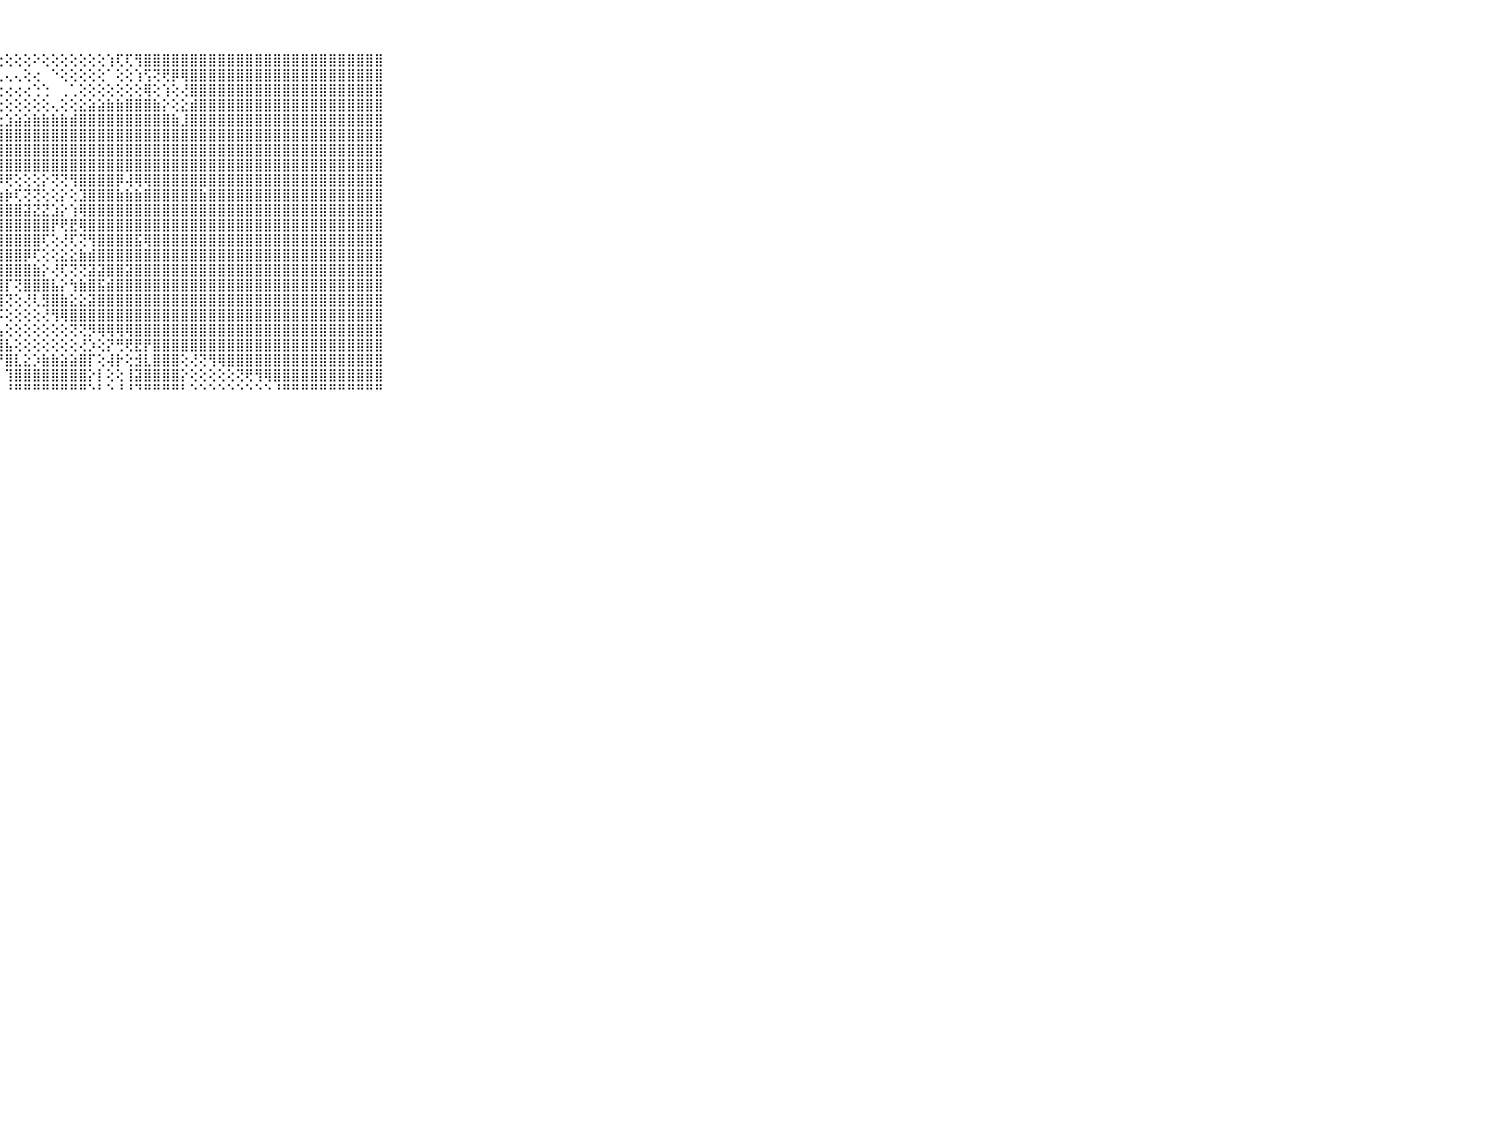

⠀⠀⠀⠀⠀⠀⠀⠀⠀⠀⠀⣿⣿⣿⣿⣿⣿⣿⣿⣿⣿⣿⣿⣿⢿⢏⢝⢕⢕⢕⢕⠕⢕⢕⢕⢕⢕⢕⢕⢱⢏⢏⢻⣿⣿⣿⣿⣿⣿⣿⣿⣿⣿⣿⣿⣿⣿⣿⣿⣿⣿⣿⣿⣿⣿⣿⣿⣿⣿⠀⠀⠀⠀⠀⠀⠀⠀⠀⠀⠀⠀
⠀⠀⠀⠀⠀⠀⠀⠀⠀⠀⠀⣿⣿⣿⣿⣿⣿⣿⣿⣿⣿⣿⣿⣷⡕⢕⢕⢁⢄⢄⢕⢔⠀⠑⢕⢕⢕⢕⢕⠁⢕⢕⢱⢫⢝⢟⡿⢿⣿⣿⣿⣿⣿⣿⣿⣿⣿⣿⣿⣿⣿⣿⣿⣿⣿⣿⣿⣿⣿⠀⠀⠀⠀⠀⠀⠀⠀⠀⠀⠀⠀
⠀⠀⠀⠀⠀⠀⠀⠀⠀⠀⠀⣿⣿⣿⣿⣿⣿⣿⣿⣿⣿⣿⢻⢟⢕⢕⢕⢔⢔⢔⢔⢑⢑⠀⢀⢁⢕⢕⢕⢕⢕⢕⢕⢿⢕⢱⢕⢜⣿⣿⣿⣿⣿⣿⣿⣿⣿⣿⣿⣿⣿⣿⣿⣿⣿⣿⣿⣿⣿⠀⠀⠀⠀⠀⠀⠀⠀⠀⠀⠀⠀
⠀⠀⠀⠀⠀⠀⠀⠀⠀⠀⠀⣿⣿⣿⣿⣿⣿⣿⣿⣿⣷⣇⢜⢕⢕⢕⢕⢕⢕⢕⢕⢕⢕⢄⢕⢕⣕⣵⣵⣷⣷⣿⣿⣿⣷⡕⢕⣕⣾⣿⣿⣿⣿⣿⣿⣿⣿⣿⣿⣿⣿⣿⣿⣿⣿⣿⣿⣿⣿⠀⠀⠀⠀⠀⠀⠀⠀⠀⠀⠀⠀
⠀⠀⠀⠀⠀⠀⠀⠀⠀⠀⠀⣿⣿⣿⣿⣿⣿⣿⣿⣿⣿⡷⢵⢕⢕⢕⢕⢕⣱⣵⣵⣷⣷⣷⣷⣾⣿⣿⣿⣿⣿⣿⣿⣿⣿⣿⣷⣸⣿⣿⣿⣿⣿⣿⣿⣿⣿⣿⣿⣿⣿⣿⣿⣿⣿⣿⣿⣿⣿⠀⠀⠀⠀⠀⠀⠀⠀⠀⠀⠀⠀
⠀⠀⠀⠀⠀⠀⠀⠀⠀⠀⠀⣿⣿⣿⣿⣿⣿⣿⣿⣿⣿⣿⢕⢕⢕⢕⣵⣿⣿⣿⣿⣿⣿⣿⣿⣿⣿⣿⣿⣿⣿⣿⣿⣿⣿⣿⣿⣿⣿⣿⣿⣿⣿⣿⣿⣿⣿⣿⣿⣿⣿⣿⣿⣿⣿⣿⣿⣿⣿⠀⠀⠀⠀⠀⠀⠀⠀⠀⠀⠀⠀
⠀⠀⠀⠀⠀⠀⠀⠀⠀⠀⠀⣿⣿⣿⣿⣿⣿⣿⣿⣿⣿⣿⢇⢕⢕⢸⣿⣿⣿⣿⣿⣿⣿⣿⣿⣿⣿⣿⣿⣿⣿⣿⣿⣿⣿⣿⣿⣿⣿⣿⣿⣿⣿⣿⣿⣿⣿⣿⣿⣿⣿⣿⣿⣿⣿⣿⣿⣿⣿⠀⠀⠀⠀⠀⠀⠀⠀⠀⠀⠀⠀
⠀⠀⠀⠀⠀⠀⠀⠀⠀⠀⠀⣿⣿⣿⣿⣿⣿⣿⣿⣿⣿⣿⡇⢕⢕⢸⣿⣿⣿⣿⣿⣿⣿⣿⣿⣿⣿⣿⣿⣿⣿⣿⣿⣿⣿⣿⣿⣿⣿⣿⣿⣿⣿⣿⣿⣿⣿⣿⣿⣿⣿⣿⣿⣿⣿⣿⣿⣿⣿⠀⠀⠀⠀⠀⠀⠀⠀⠀⠀⠀⠀
⠀⠀⠀⠀⠀⠀⠀⠀⠀⠀⠀⣿⣿⣿⣿⣿⣿⣿⣿⣿⣿⣿⣇⢕⢕⢸⣿⡿⢟⢕⢕⢕⡕⢝⢝⢻⣿⣿⣿⣿⡿⢼⢿⢿⣿⣿⣿⣿⣿⣿⣿⣿⣿⣿⣿⣿⣿⣿⣿⣿⣿⣿⣿⣿⣿⣿⣿⣿⣿⠀⠀⠀⠀⠀⠀⠀⠀⠀⠀⠀⠀
⠀⠀⠀⠀⠀⠀⠀⠀⠀⠀⠀⣿⣿⣿⣿⣿⣿⣿⣿⣿⣿⣿⣿⡇⢕⢸⣿⣵⡷⢏⢝⢝⢕⢕⡕⢕⣹⣿⣿⣿⣷⣷⣷⣿⣿⣿⣿⣿⣿⣷⣿⣿⣿⣿⣿⣿⣿⣿⣿⣿⣿⣿⣿⣿⣿⣿⣿⣿⣿⠀⠀⠀⠀⠀⠀⠀⠀⠀⠀⠀⠀
⠀⠀⠀⠀⠀⠀⠀⠀⠀⠀⠀⣿⣿⣿⣿⣿⣿⣿⣿⣿⣿⣿⣟⡇⢕⢸⣿⣿⣿⣿⣽⣝⣝⣱⡕⢱⢿⣿⣿⣿⣿⣿⣿⣿⣿⣿⣿⣿⣿⣿⣿⣿⣿⣿⣿⣿⣿⣿⣿⣿⣿⣿⣿⣿⣿⣿⣿⣿⣿⠀⠀⠀⠀⠀⠀⠀⠀⠀⠀⠀⠀
⠀⠀⠀⠀⠀⠀⠀⠀⠀⠀⠀⣿⣿⣿⣿⣿⣿⣿⣿⣿⣿⣿⣿⣷⢕⣼⣿⢿⣿⣿⣿⣿⣿⡟⢟⣟⢿⣿⣿⣿⣿⣿⣿⣿⣿⣿⣿⣿⣿⣿⣿⣿⣿⣿⣿⣿⣿⣿⣿⣿⣿⣿⣿⣿⣿⣿⣿⣿⣿⠀⠀⠀⠀⠀⠀⠀⠀⠀⠀⠀⠀
⠀⠀⠀⠀⠀⠀⠀⠀⠀⠀⠀⣿⣿⣿⣿⣿⣿⣿⣿⣿⣿⣿⣿⣿⣕⢎⡿⣽⣿⣿⣿⣿⢏⢕⢜⢏⢝⢻⣿⣿⣿⣿⣯⢿⣿⣿⣿⣿⣿⣿⣿⣿⣿⣿⣿⣿⣿⣿⣿⣿⣿⣿⣿⣿⣿⣿⣿⣿⣿⠀⠀⠀⠀⠀⠀⠀⠀⠀⠀⠀⠀
⠀⠀⠀⠀⠀⠀⠀⠀⠀⠀⠀⣿⣿⣿⣿⣿⣿⣿⣿⣿⣿⣿⣿⣿⣿⣷⢝⣾⣿⣿⡿⢏⢕⢕⣕⣕⣷⣾⣿⣿⣿⣿⣿⣿⣿⣿⣿⣿⣿⣿⣿⣿⣿⣿⣿⣿⣿⣿⣿⣿⣿⣿⣿⣿⣿⣿⣿⣿⣿⠀⠀⠀⠀⠀⠀⠀⠀⠀⠀⠀⠀
⠀⠀⠀⠀⠀⠀⠀⠀⠀⠀⠀⣿⣿⣿⣿⣿⣿⣿⣿⣿⣿⣿⣿⣿⣿⣿⣿⣿⣿⣿⣿⣷⡕⢜⢏⢝⢝⣽⣽⣿⣿⣽⣿⣿⣿⣿⣿⣿⣿⣿⣿⣿⣿⣿⣿⣿⣿⣿⣿⣿⣿⣿⣿⣿⣿⣿⣿⣿⣿⠀⠀⠀⠀⠀⠀⠀⠀⠀⠀⠀⠀
⠀⠀⠀⠀⠀⠀⠀⠀⠀⠀⠀⣿⣿⣿⣿⣿⣿⣿⣿⣿⣿⣿⣿⣿⣿⣿⣿⣿⡏⢝⣿⣿⣿⣧⡕⢳⣷⣿⣯⣾⣿⣿⣿⣿⣿⣿⣿⣿⣿⣿⣿⣿⣿⣿⣿⣿⣿⣿⣿⣿⣿⣿⣿⣿⣿⣿⣿⣿⣿⠀⠀⠀⠀⠀⠀⠀⠀⠀⠀⠀⠀
⠀⠀⠀⠀⠀⠀⠀⠀⠀⠀⠀⣿⣿⣿⣿⣿⣿⣿⣿⣿⣿⣿⣿⣿⣿⡟⢸⣿⢝⢕⢜⢇⣻⣿⣷⣕⣕⣽⣿⣿⣿⣿⣿⣿⣿⣿⣿⣿⣿⣿⣿⣿⣿⣿⣿⣿⣿⣿⣿⣿⣿⣿⣿⣿⣿⣿⣿⣿⣿⠀⠀⠀⠀⠀⠀⠀⠀⠀⠀⠀⠀
⠀⠀⠀⠀⠀⠀⠀⠀⠀⠀⠀⣿⣿⣿⣿⣿⣿⣿⣿⣿⣿⣿⣿⡿⢏⢕⢜⡯⢕⢕⢕⢕⢜⢻⢿⣿⣿⣿⣿⣿⣿⣿⣿⣿⣿⣿⣿⣿⣿⣿⣿⣿⣿⣿⣿⣿⣿⣿⣿⣿⣿⣿⣿⣿⣿⣿⣿⣿⣿⠀⠀⠀⠀⠀⠀⠀⠀⠀⠀⠀⠀
⠀⠀⠀⠀⠀⠀⠀⠀⠀⠀⠀⣿⣿⣿⣿⣿⣿⣿⣿⣿⣿⡿⢟⠕⠑⠀⠑⣧⢕⢕⢕⢕⢕⢕⢕⢝⢝⡻⢿⢿⢿⢿⣿⣿⣿⣿⣿⣿⣿⣿⣿⣿⣿⣿⣿⣿⣿⣿⣿⣿⣿⣿⣿⣿⣿⣿⣿⣿⣿⠀⠀⠀⠀⠀⠀⠀⠀⠀⠀⠀⠀
⠀⠀⠀⠀⠀⠀⠀⠀⠀⠀⠀⣿⣿⣿⣿⣿⣿⡿⢟⢏⢝⠑⠁⠀⠀⠀⠀⢹⣧⢕⢕⢕⢕⢕⢕⢕⢜⡱⢕⡝⢛⢟⣟⡟⣿⣿⣿⣿⣿⣿⣿⣿⣿⣿⣿⣿⣿⣿⣿⣿⣿⣿⣿⣿⣿⣿⣿⣿⣿⠀⠀⠀⠀⠀⠀⠀⠀⠀⠀⠀⠀
⠀⠀⠀⠀⠀⠀⠀⠀⠀⠀⠀⣿⣿⢿⢟⢝⠕⠑⠁⠀⠀⠀⠀⠀⠀⠀⠀⠜⣿⣇⣕⡱⣷⣷⣵⣵⣿⡏⢕⢼⡗⢕⣺⣇⣿⣿⣿⢕⢜⢝⢻⢿⣿⣿⣿⣿⣿⣿⣿⣿⣿⣿⣿⣿⣿⣿⣿⣿⣿⠀⠀⠀⠀⠀⠀⠀⠀⠀⠀⠀⠀
⠀⠀⠀⠀⠀⠀⠀⠀⠀⠀⠀⢝⠕⠑⠁⠀⠀⠀⠀⠀⠀⠀⠀⠀⠀⠀⠀⠀⢹⣿⣿⣿⣿⣿⣿⣿⣿⡕⡇⢕⢕⢸⣽⣿⣿⣿⣿⡕⢕⢕⢕⢕⢕⢝⢟⢻⢿⣿⣿⣿⣿⣿⣿⣿⣿⣿⣿⣿⣿⠀⠀⠀⠀⠀⠀⠀⠀⠀⠀⠀⠀
⠀⠀⠀⠀⠀⠀⠀⠀⠀⠀⠀⠀⠀⠀⠀⠀⠀⠀⠀⠀⠀⠀⠑⠐⠀⠀⠀⠀⠘⠛⠛⠛⠛⠛⠛⠛⠛⠑⠃⠑⠘⠘⠙⠛⠛⠛⠛⠃⠑⠑⠑⠑⠑⠑⠑⠑⠑⠘⠛⠛⠛⠛⠛⠛⠛⠛⠛⠛⠛⠀⠀⠀⠀⠀⠀⠀⠀⠀⠀⠀⠀